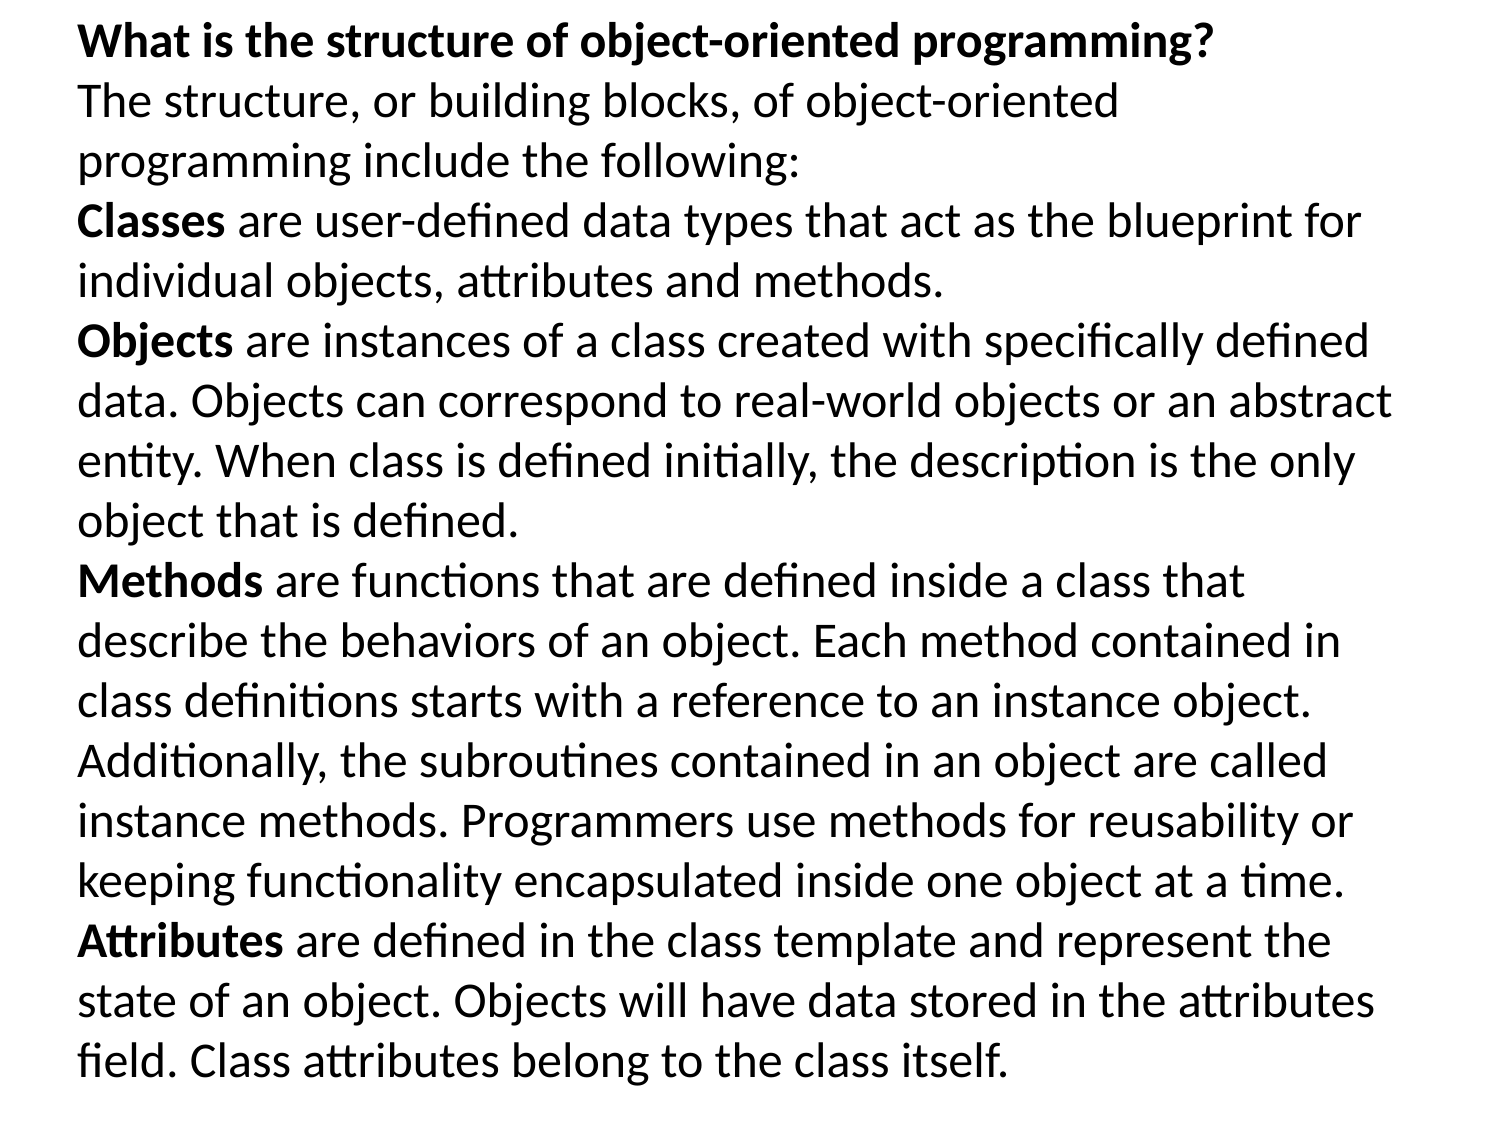

What is the structure of object-oriented programming?
The structure, or building blocks, of object-oriented programming include the following:
Classes are user-defined data types that act as the blueprint for individual objects, attributes and methods.
Objects are instances of a class created with specifically defined data. Objects can correspond to real-world objects or an abstract entity. When class is defined initially, the description is the only object that is defined.
Methods are functions that are defined inside a class that describe the behaviors of an object. Each method contained in class definitions starts with a reference to an instance object. Additionally, the subroutines contained in an object are called instance methods. Programmers use methods for reusability or keeping functionality encapsulated inside one object at a time.
Attributes are defined in the class template and represent the state of an object. Objects will have data stored in the attributes field. Class attributes belong to the class itself.